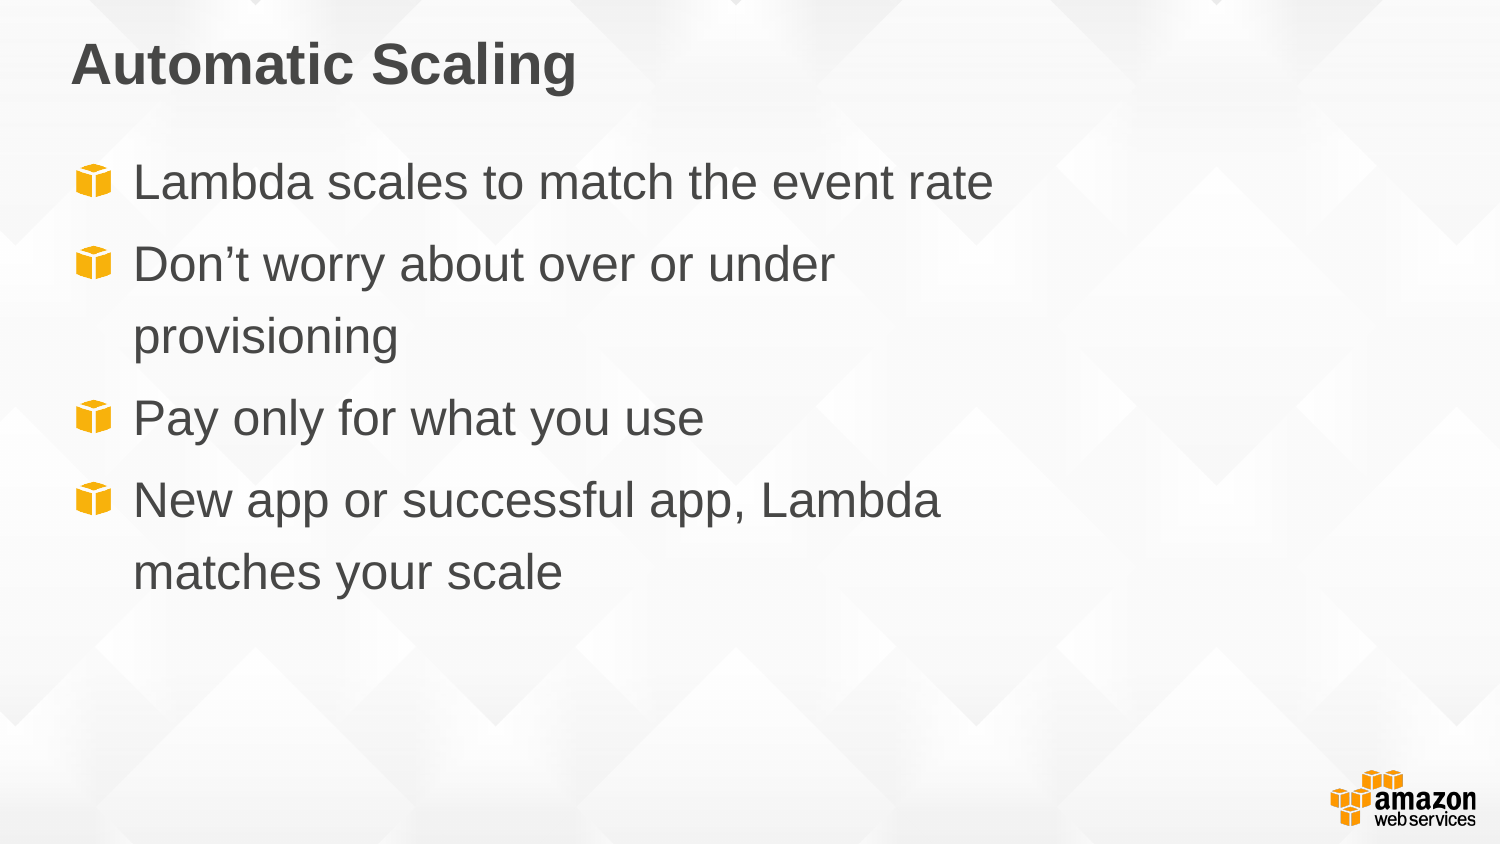

# Automatic Scaling
Lambda scales to match the event rate
Don’t worry about over or under provisioning
Pay only for what you use
New app or successful app, Lambda matches your scale